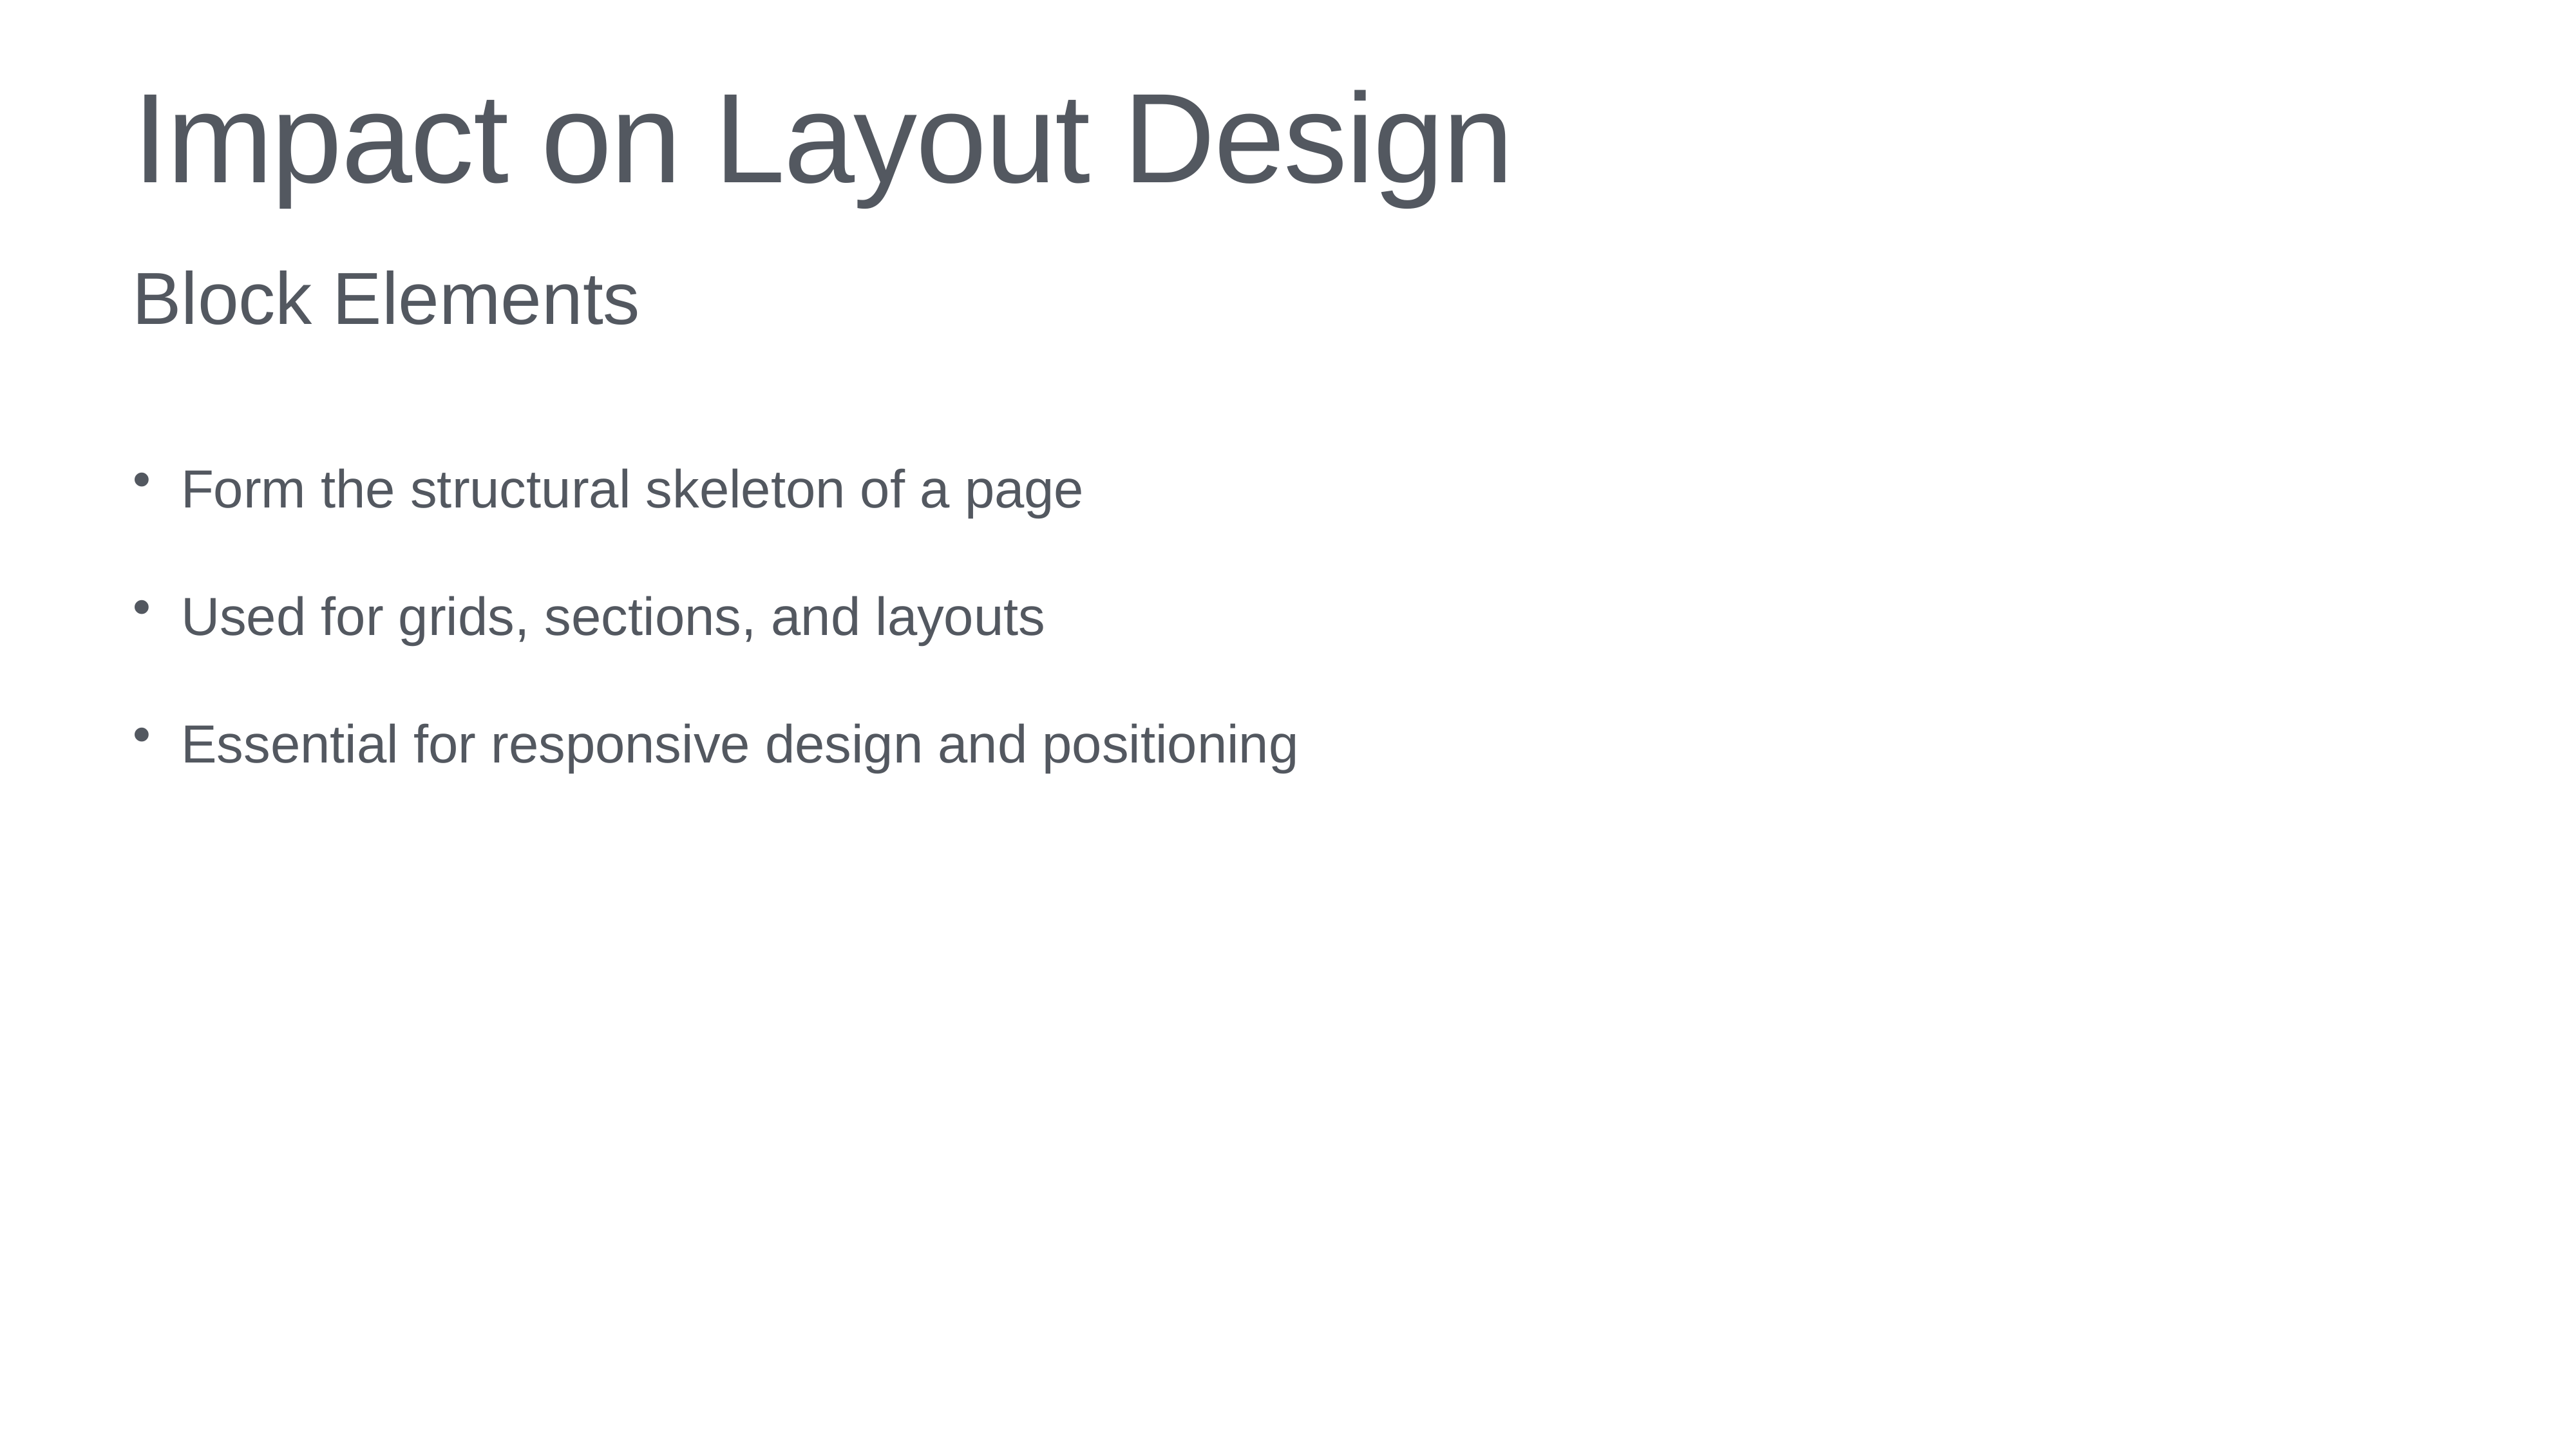

# Impact on Layout Design
Block Elements
Form the structural skeleton of a page
Used for grids, sections, and layouts
Essential for responsive design and positioning